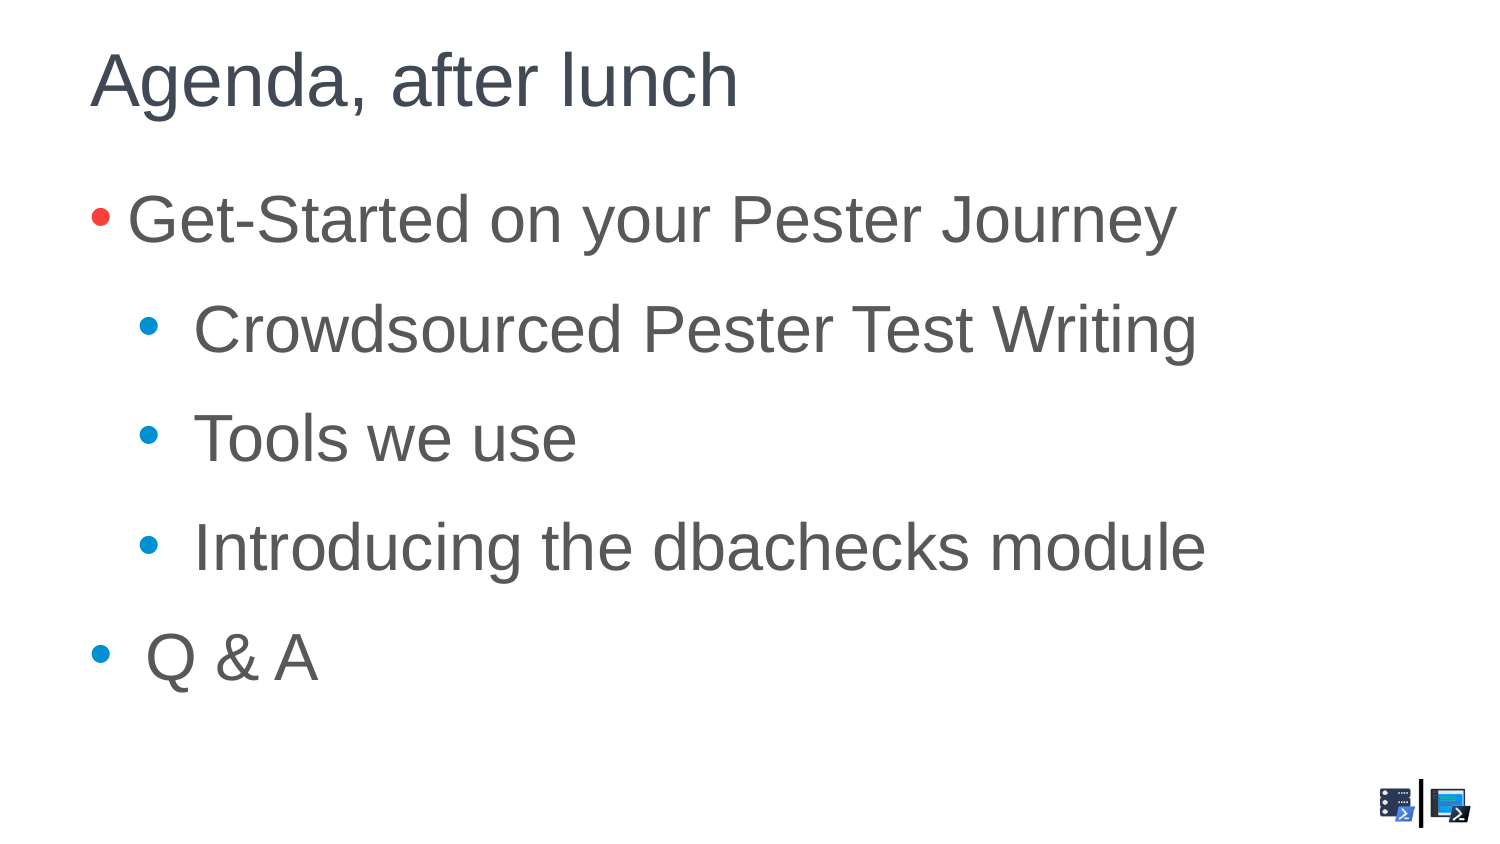

# Agenda, after lunch
Get-Started on your Pester Journey
Crowdsourced Pester Test Writing
Tools we use
Introducing the dbachecks module
Q & A